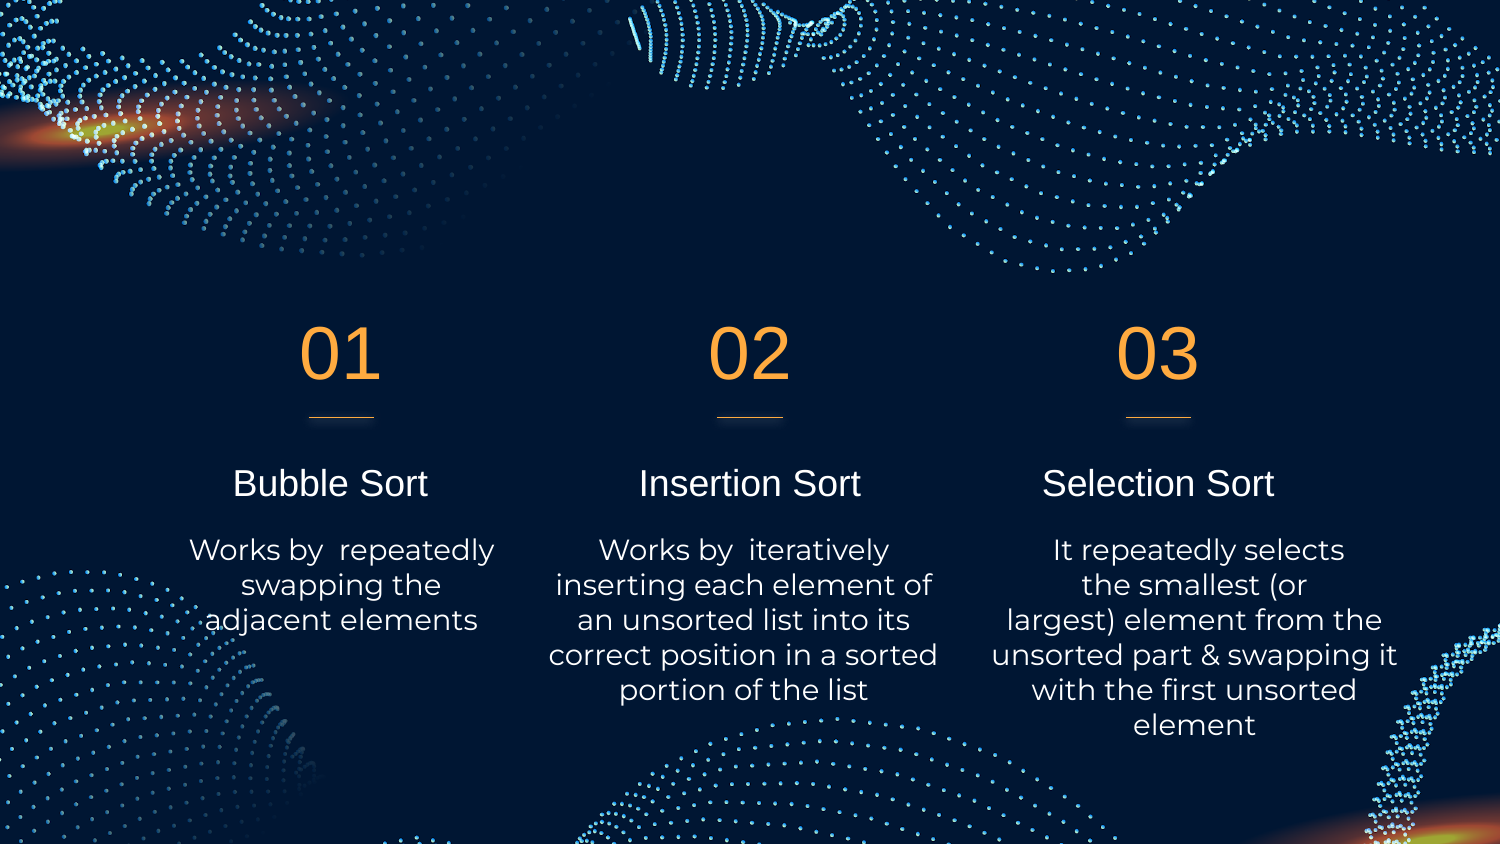

01
02
03
Bubble Sort
# Insertion Sort
Selection Sort
 It repeatedly selects the smallest (or largest) element from the unsorted part & swapping it with the first unsorted element
Works by  repeatedly swapping the adjacent elements
Works by  iteratively inserting each element of an unsorted list into its correct position in a sorted portion of the list